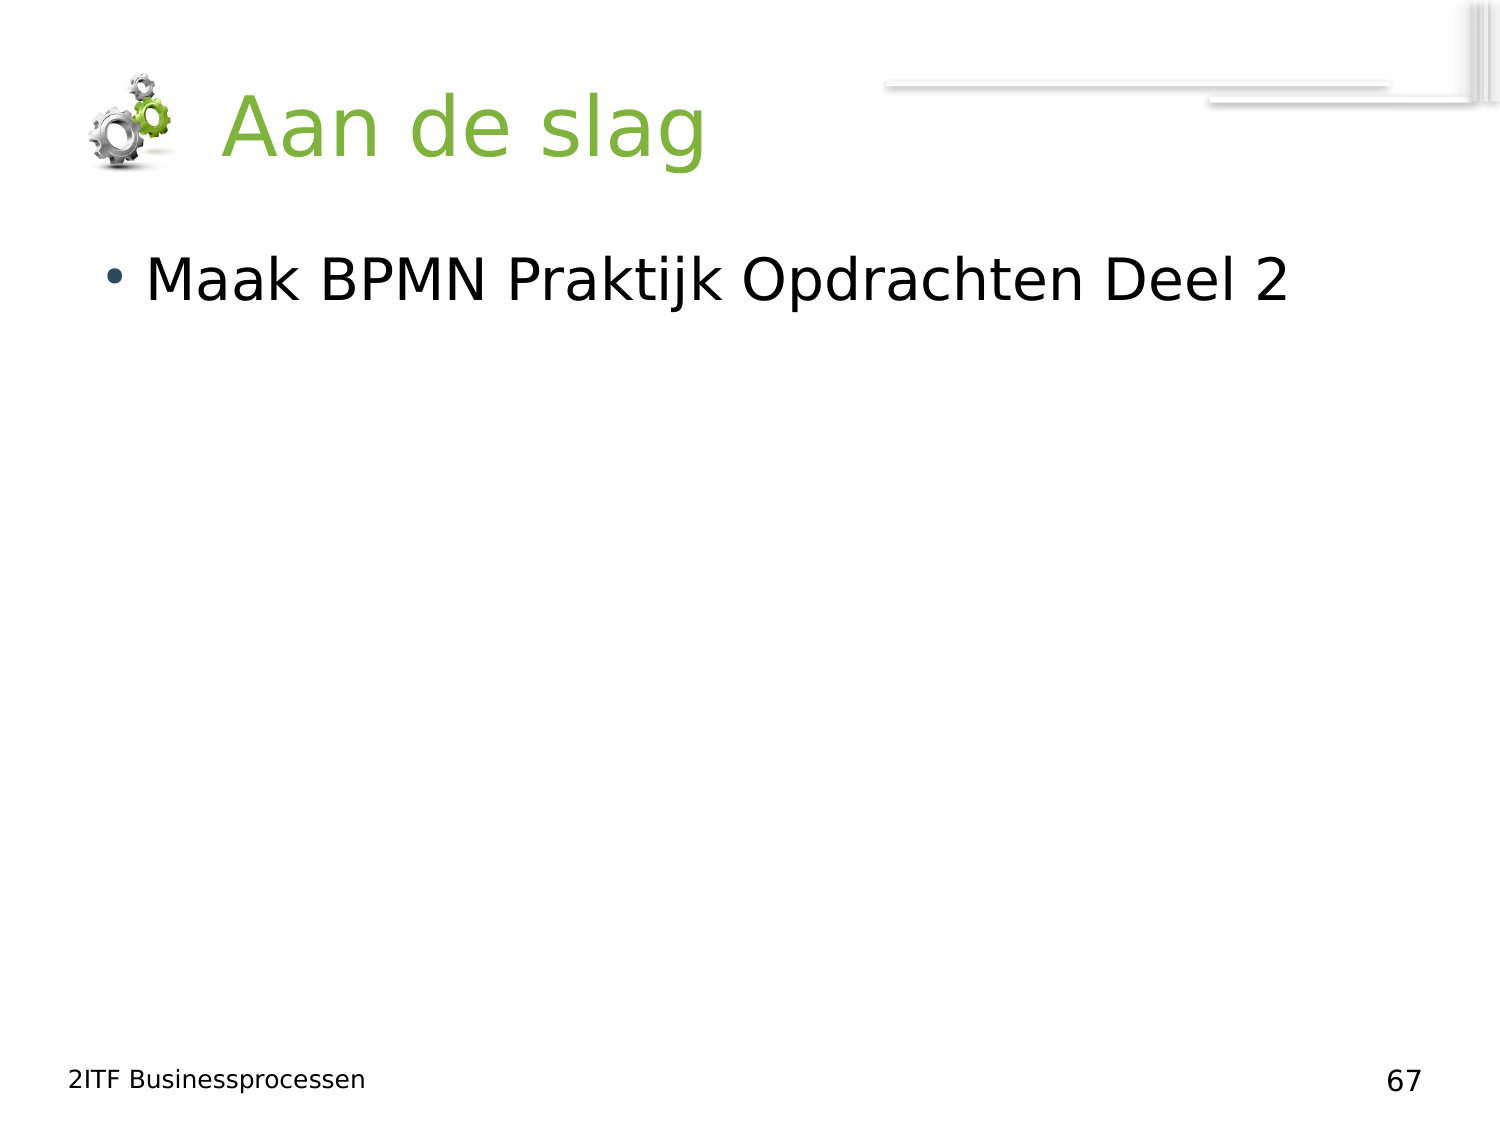

# Aan de slag
Maak BPMN Praktijk Opdrachten Deel 2
67